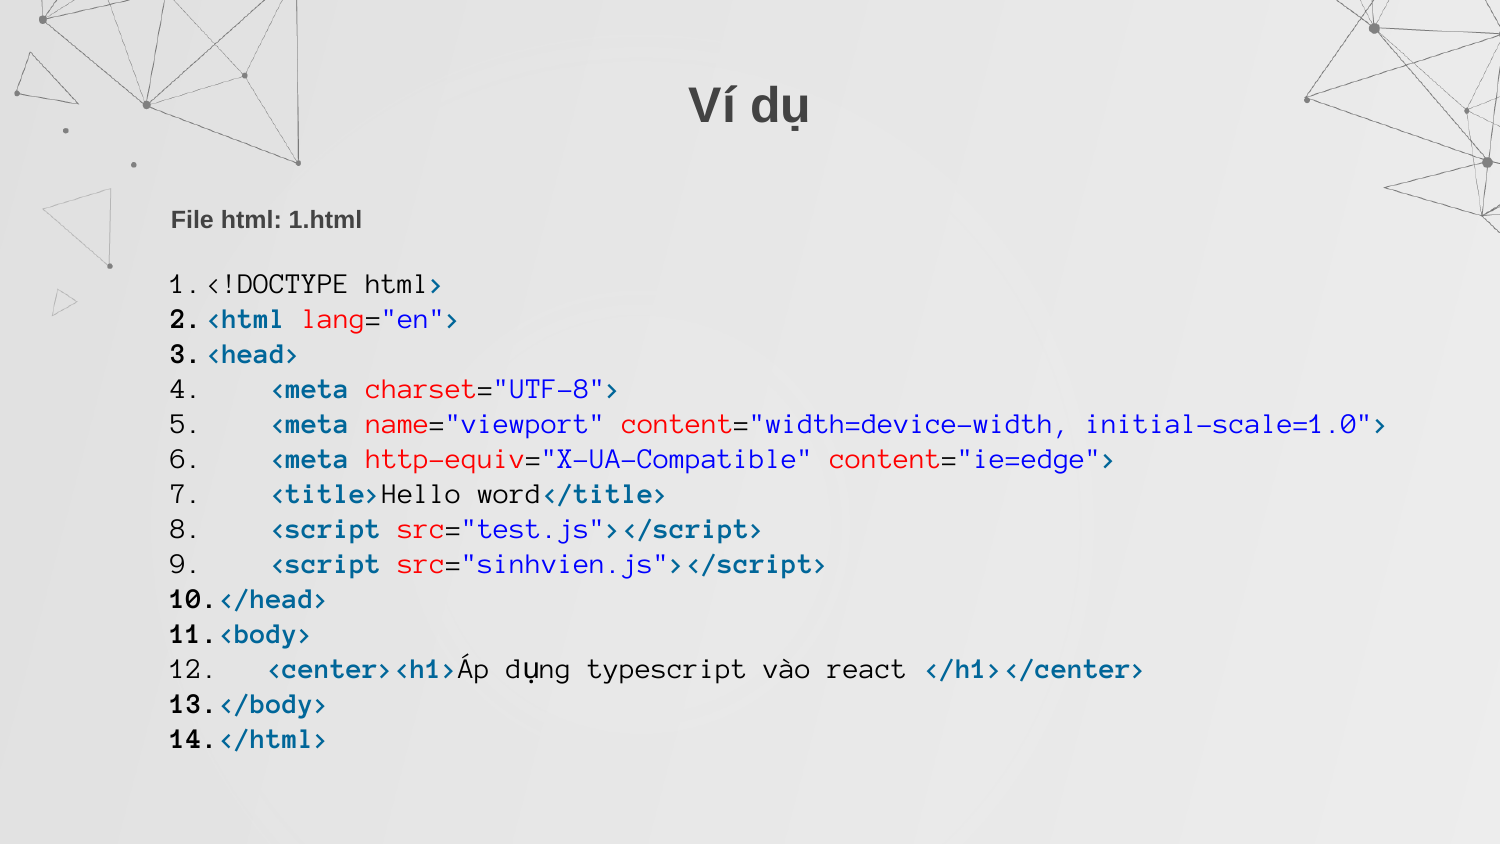

# Ví dụ
File html: 1.html
<!DOCTYPE html>
<html lang="en">
<head>
    <meta charset="UTF-8">
    <meta name="viewport" content="width=device-width, initial-scale=1.0">
    <meta http-equiv="X-UA-Compatible" content="ie=edge">
    <title>Hello word</title>
    <script src="test.js"></script>
    <script src="sinhvien.js"></script>
</head>
<body>
   <center><h1>Áp dụng typescript vào react </h1></center>
</body>
</html>